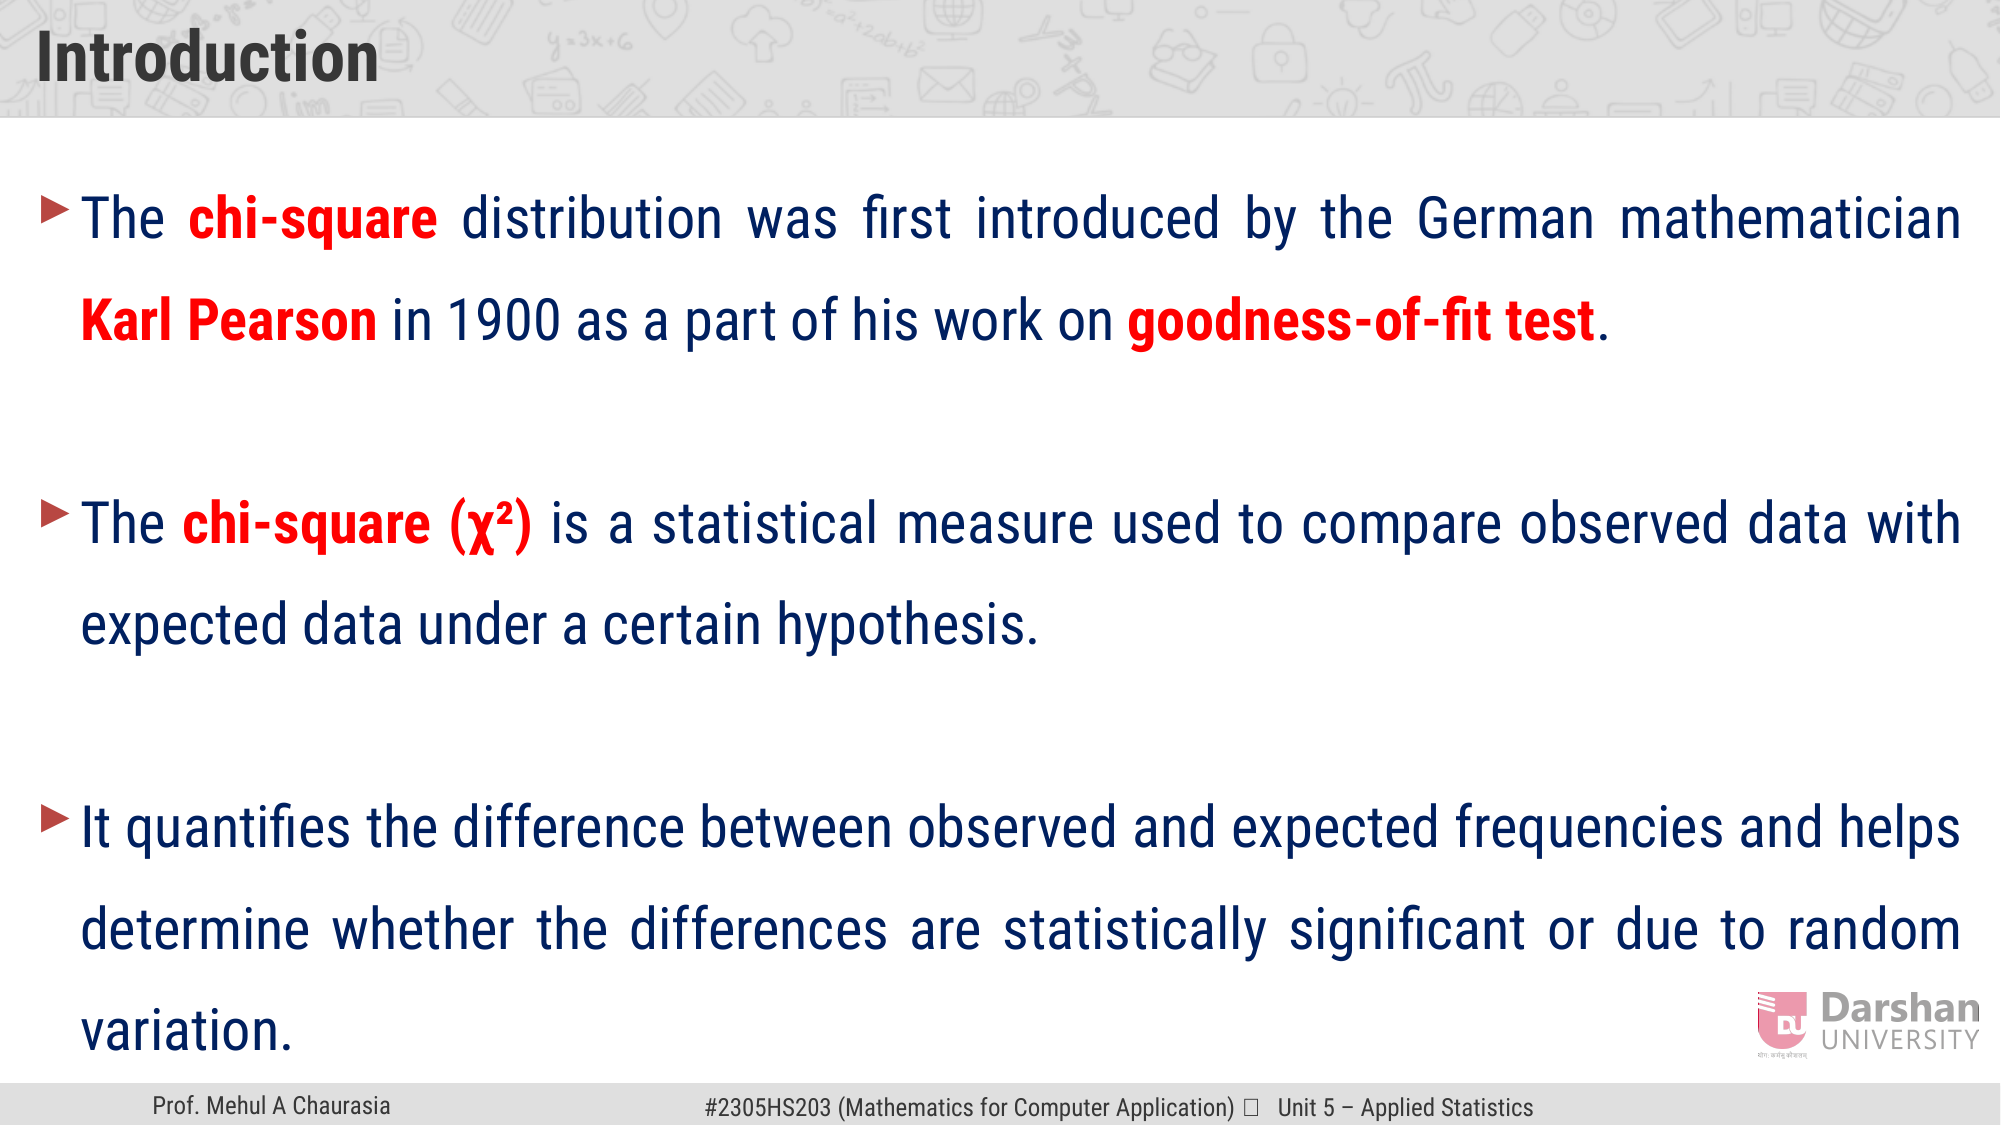

# Introduction
The chi-square distribution was first introduced by the German mathematician Karl Pearson in 1900 as a part of his work on goodness-of-fit test.

The chi-square (χ²) is a statistical measure used to compare observed data with expected data under a certain hypothesis.

It quantifies the difference between observed and expected frequencies and helps determine whether the differences are statistically significant or due to random variation.